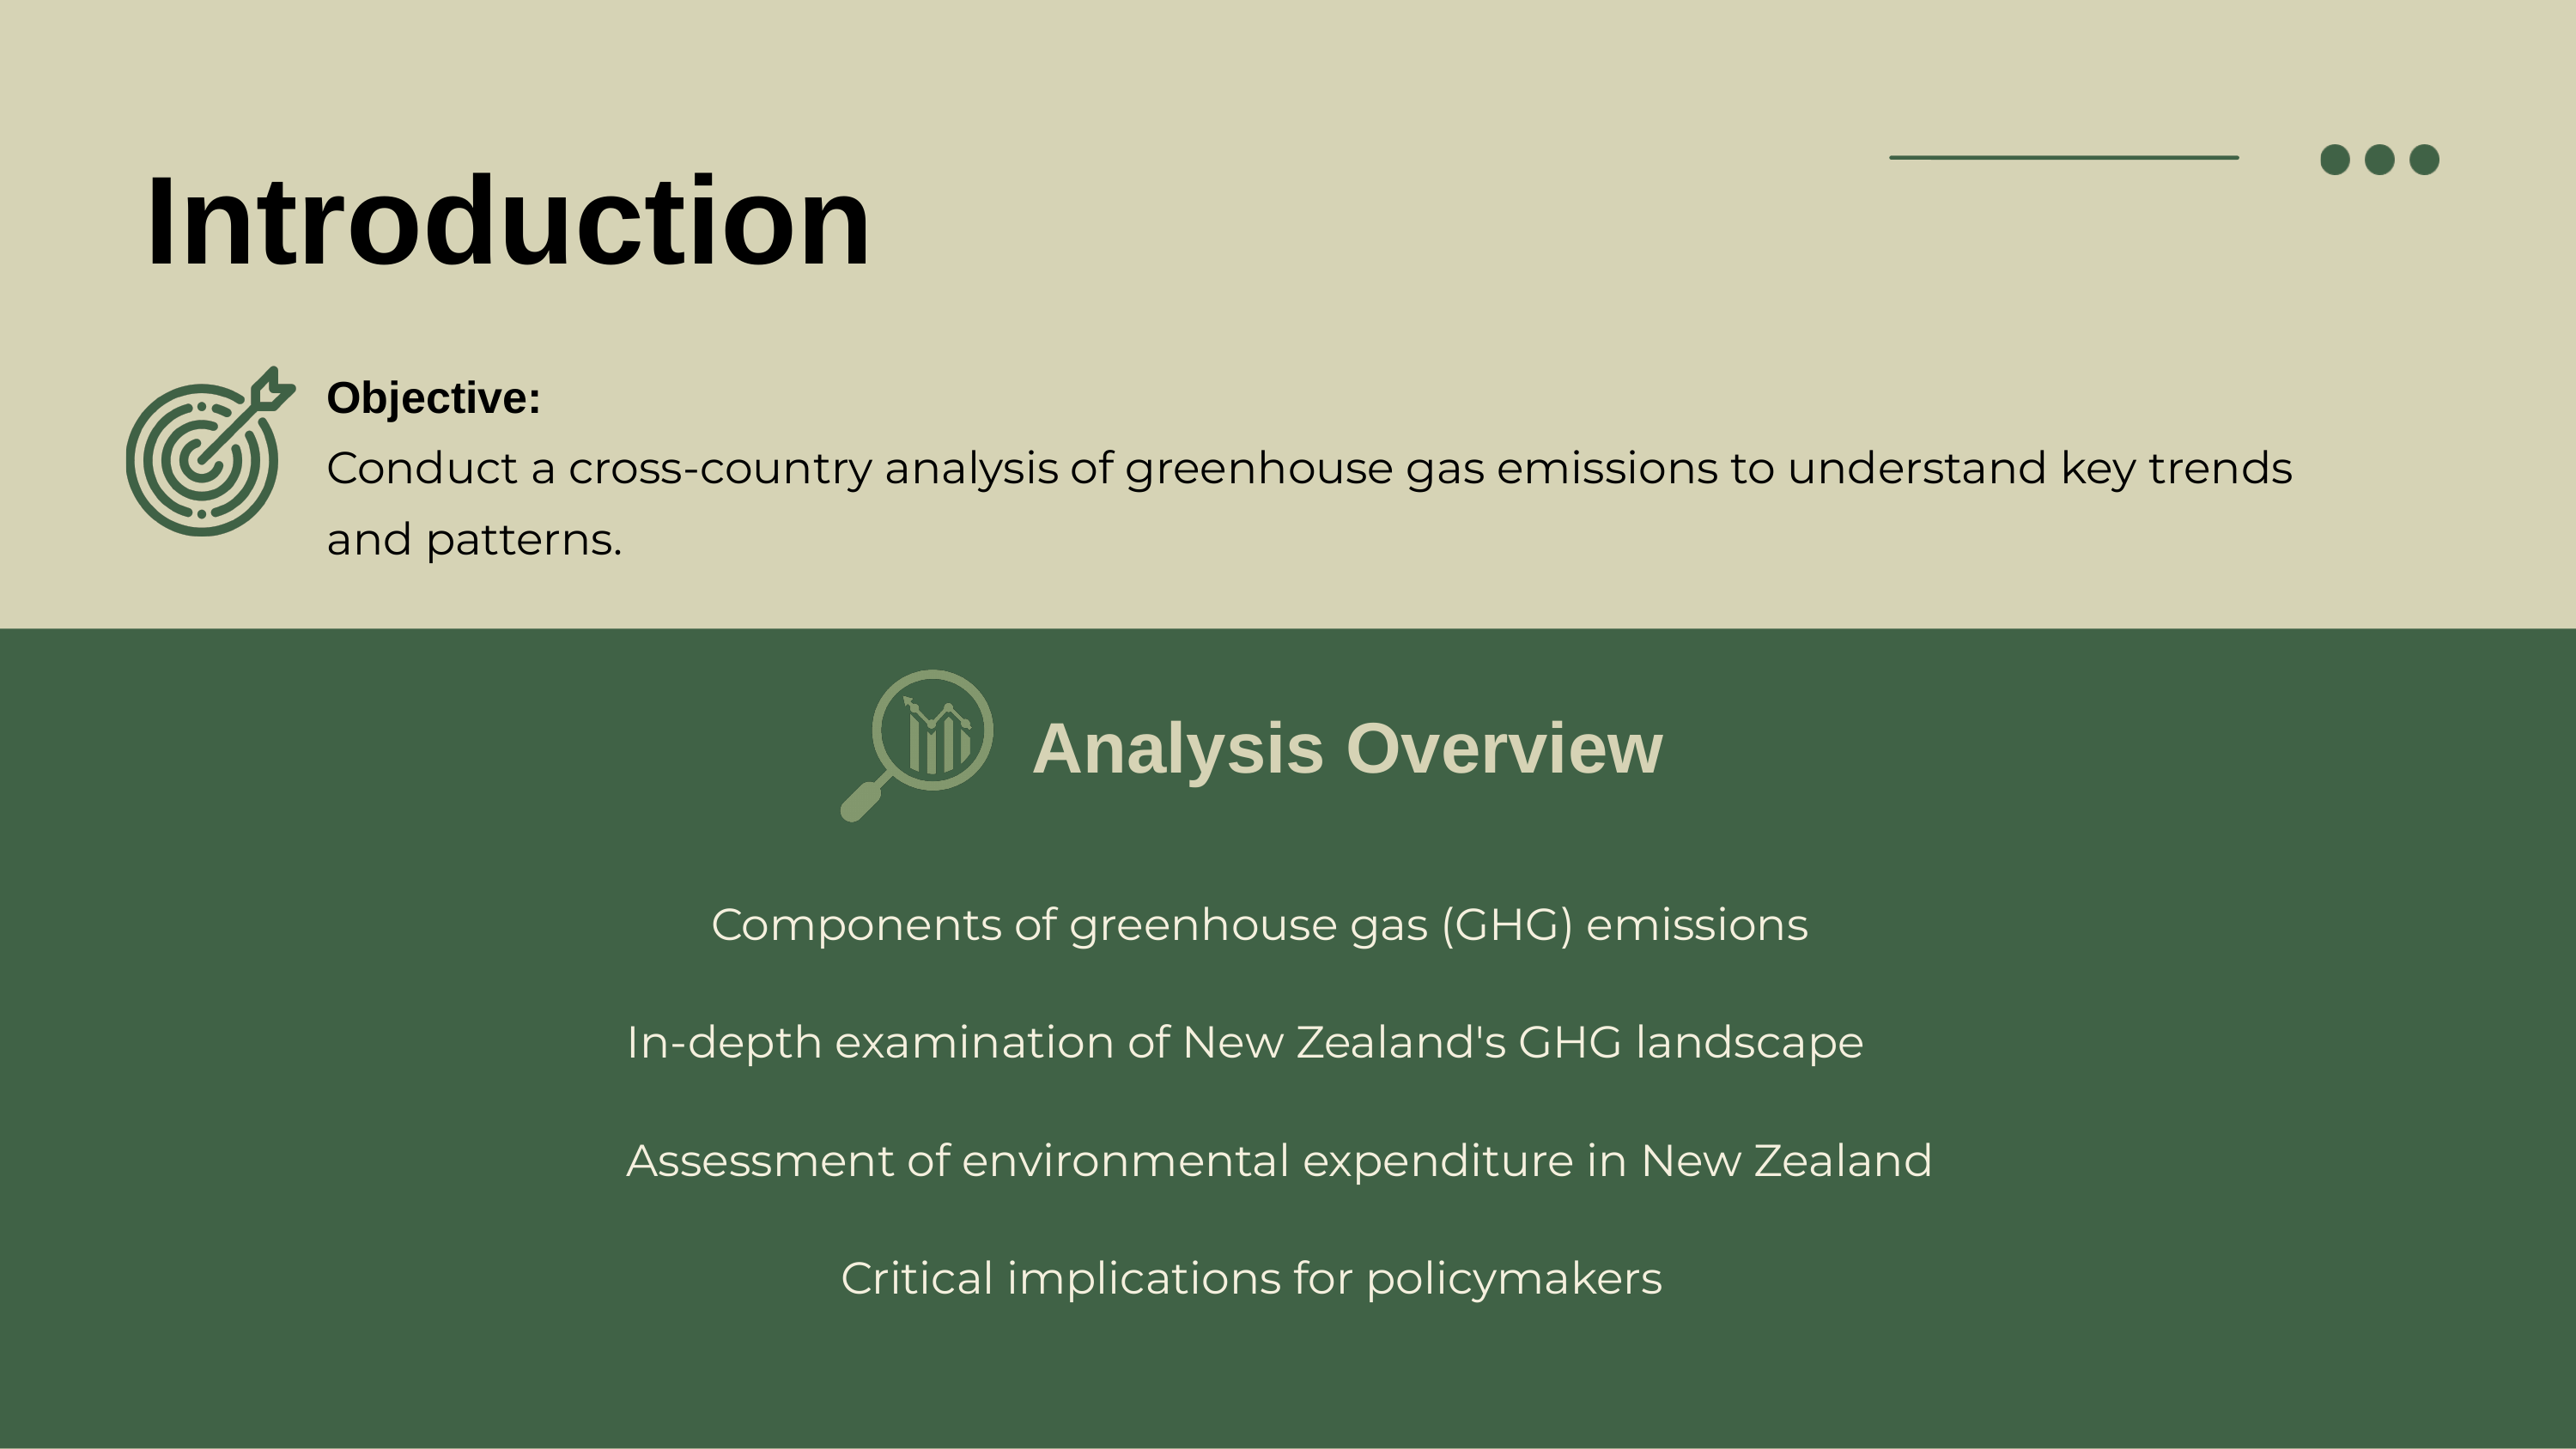

Introduction
Objective:
Conduct a cross-country analysis of greenhouse gas emissions to understand key trends and patterns.

Analysis Overview
Components of greenhouse gas (GHG) emissions
In-depth examination of New Zealand's GHG landscape
Assessment of environmental expenditure in New Zealand
Critical implications for policymakers